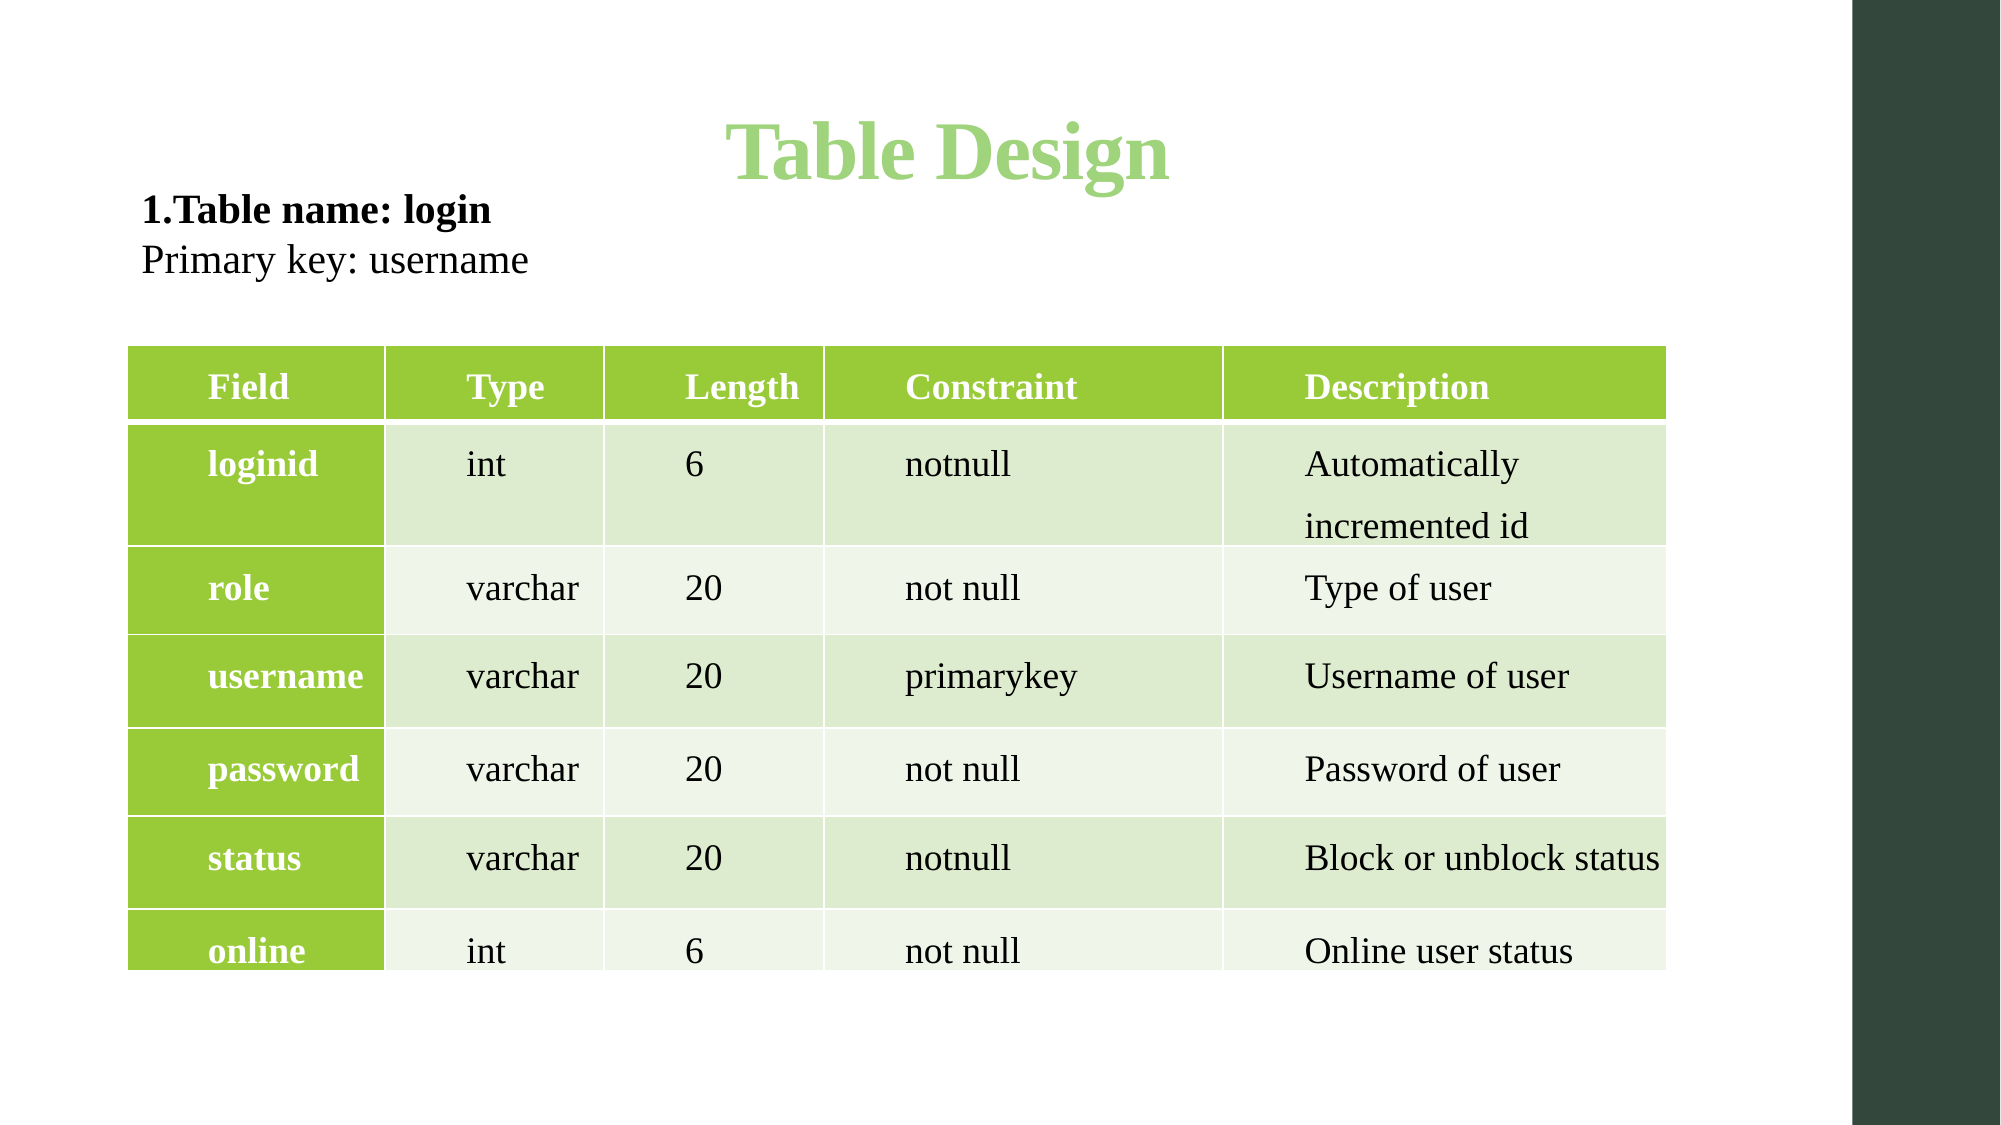

# Table Design
1.Table name: login
Primary key: username

| Field | Type | Length | Constraint | Description |
| --- | --- | --- | --- | --- |
| loginid | int | 6 | notnull | Automatically incremented id |
| role | varchar | 20 | not null | Type of user |
| username | varchar | 20 | primarykey | Username of user |
| password | varchar | 20 | not null | Password of user |
| status | varchar | 20 | notnull | Block or unblock status |
| online | int | 6 | not null | Online user status |